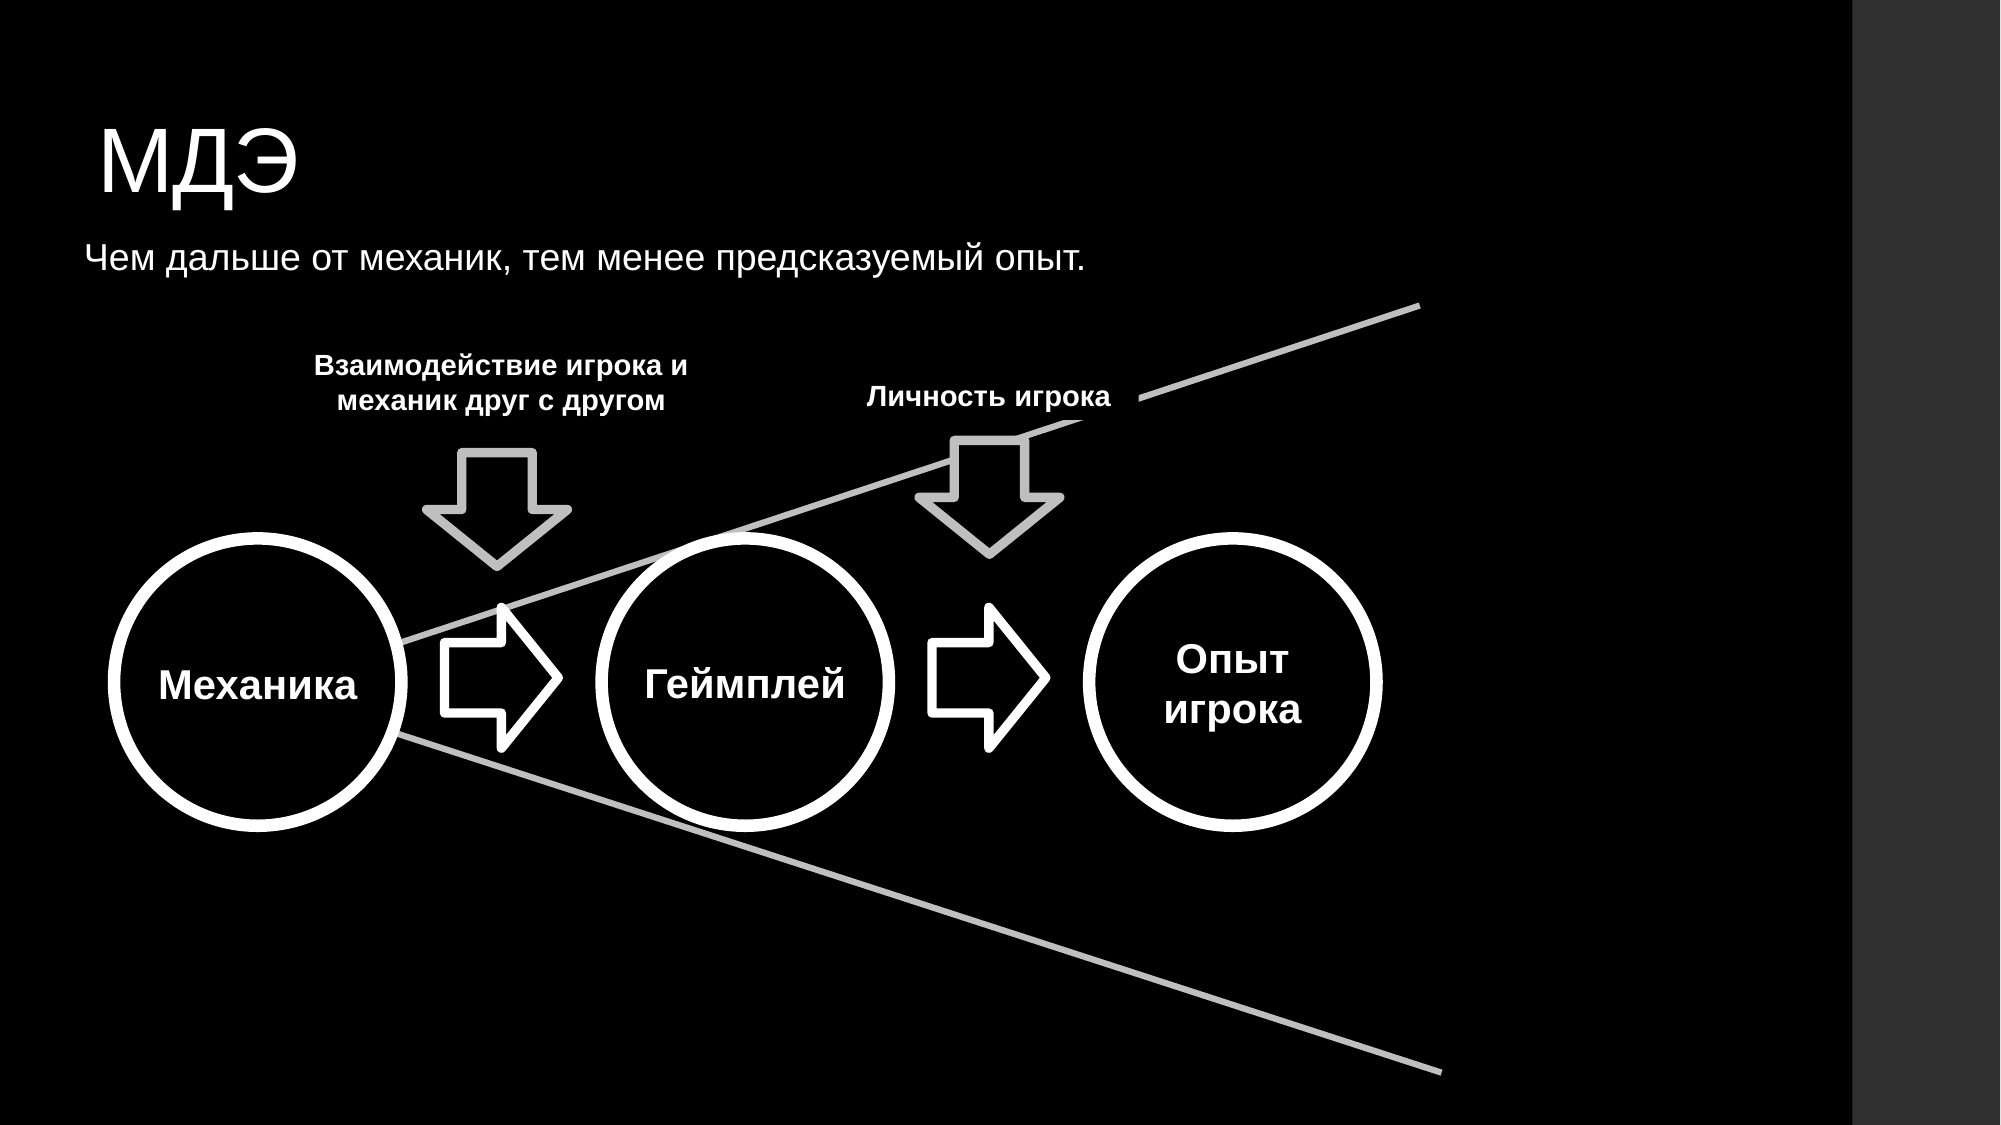

# МДЭ
Чем дальше от механик, тем менее предсказуемый опыт.
Взаимодействие игрока и механик друг с другом
Личность игрока

Механика

Геймплей

Опыт
игрока